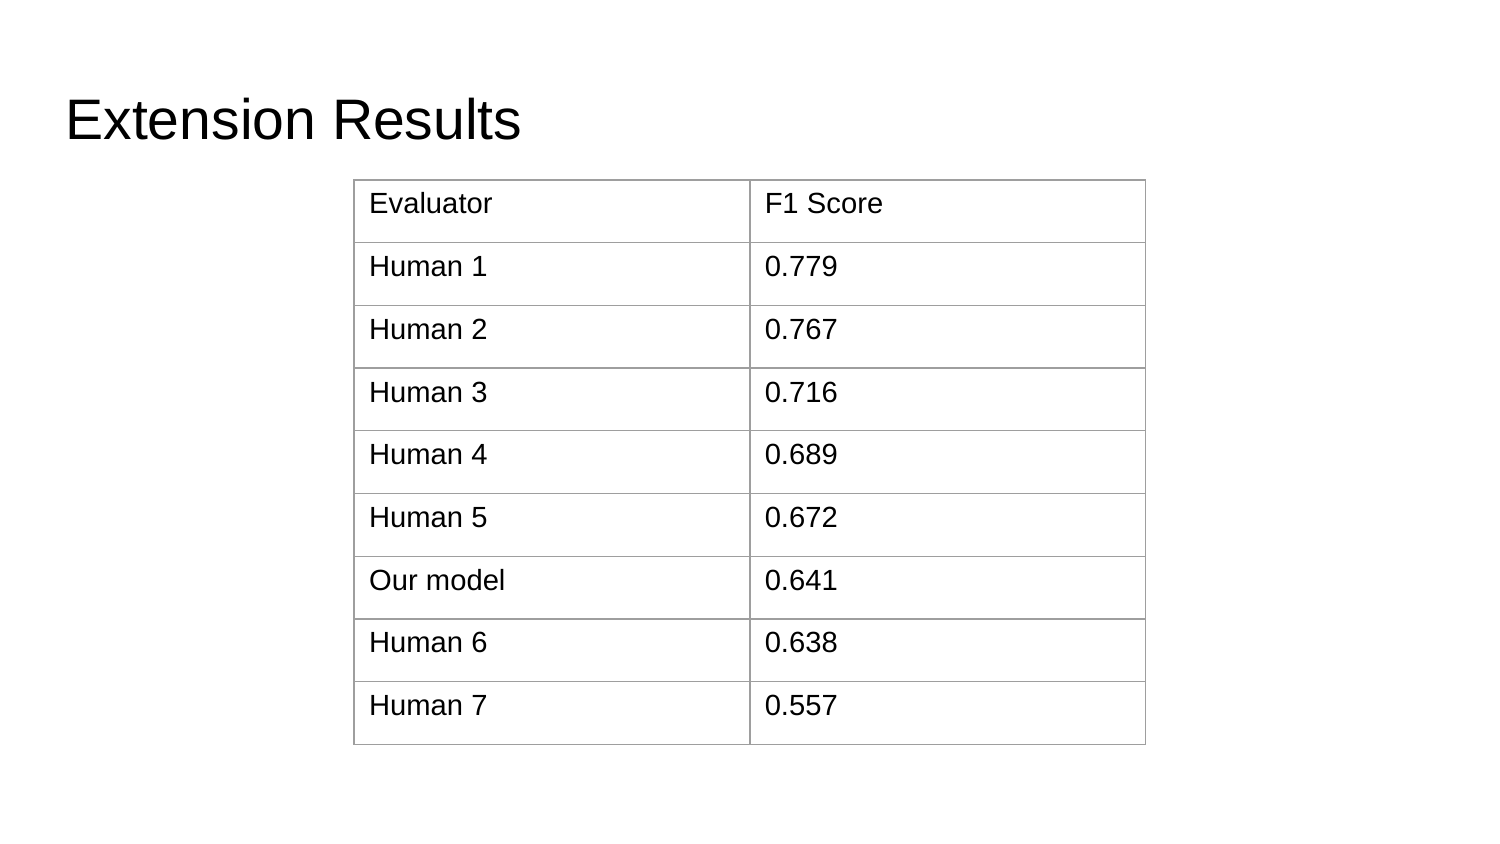

Extension Results
| Evaluator | F1 Score |
| --- | --- |
| Human 1 | 0.779 |
| Human 2 | 0.767 |
| Human 3 | 0.716 |
| Human 4 | 0.689 |
| Human 5 | 0.672 |
| Our model | 0.641 |
| Human 6 | 0.638 |
| Human 7 | 0.557 |